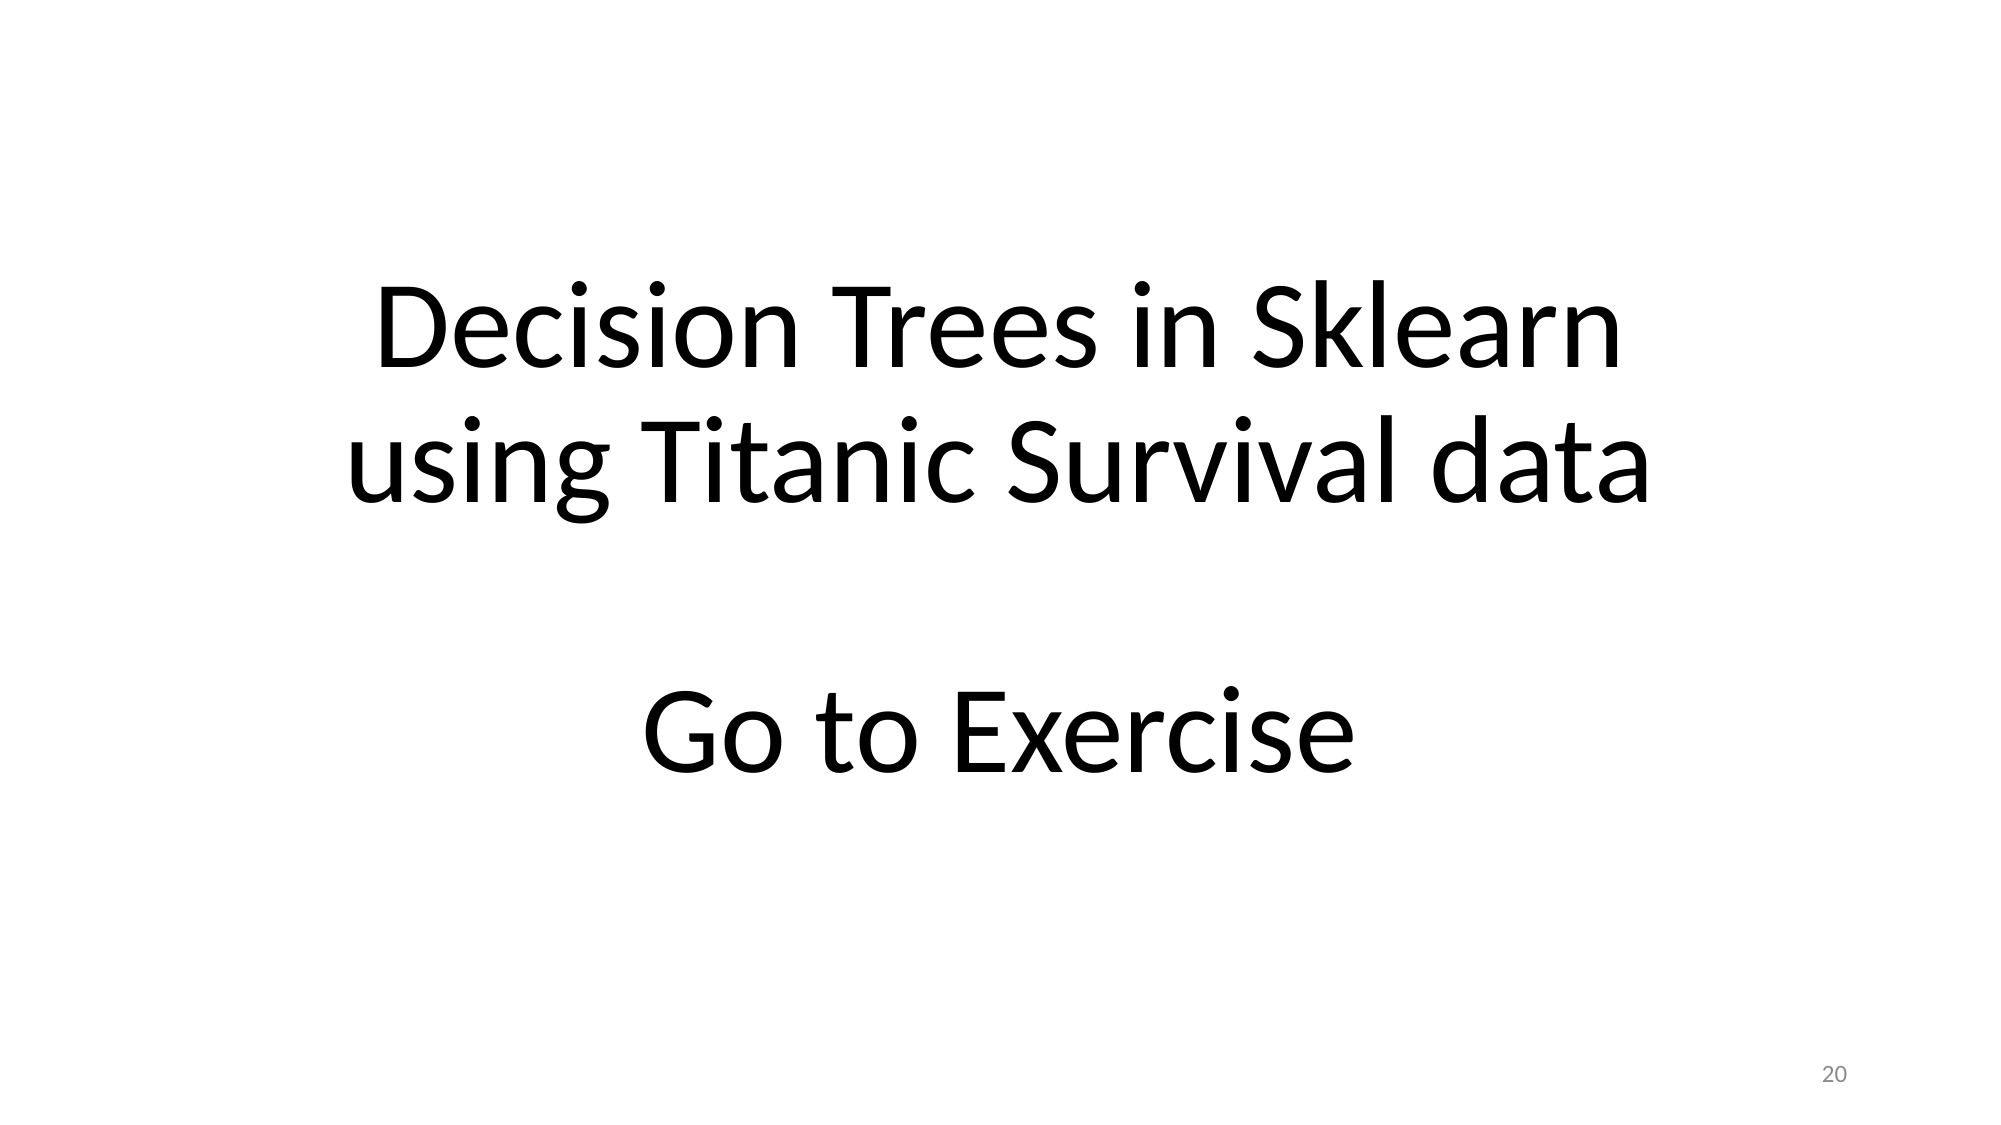

# Decision Trees in Sklearn using Titanic Survival data Go to Exercise
20